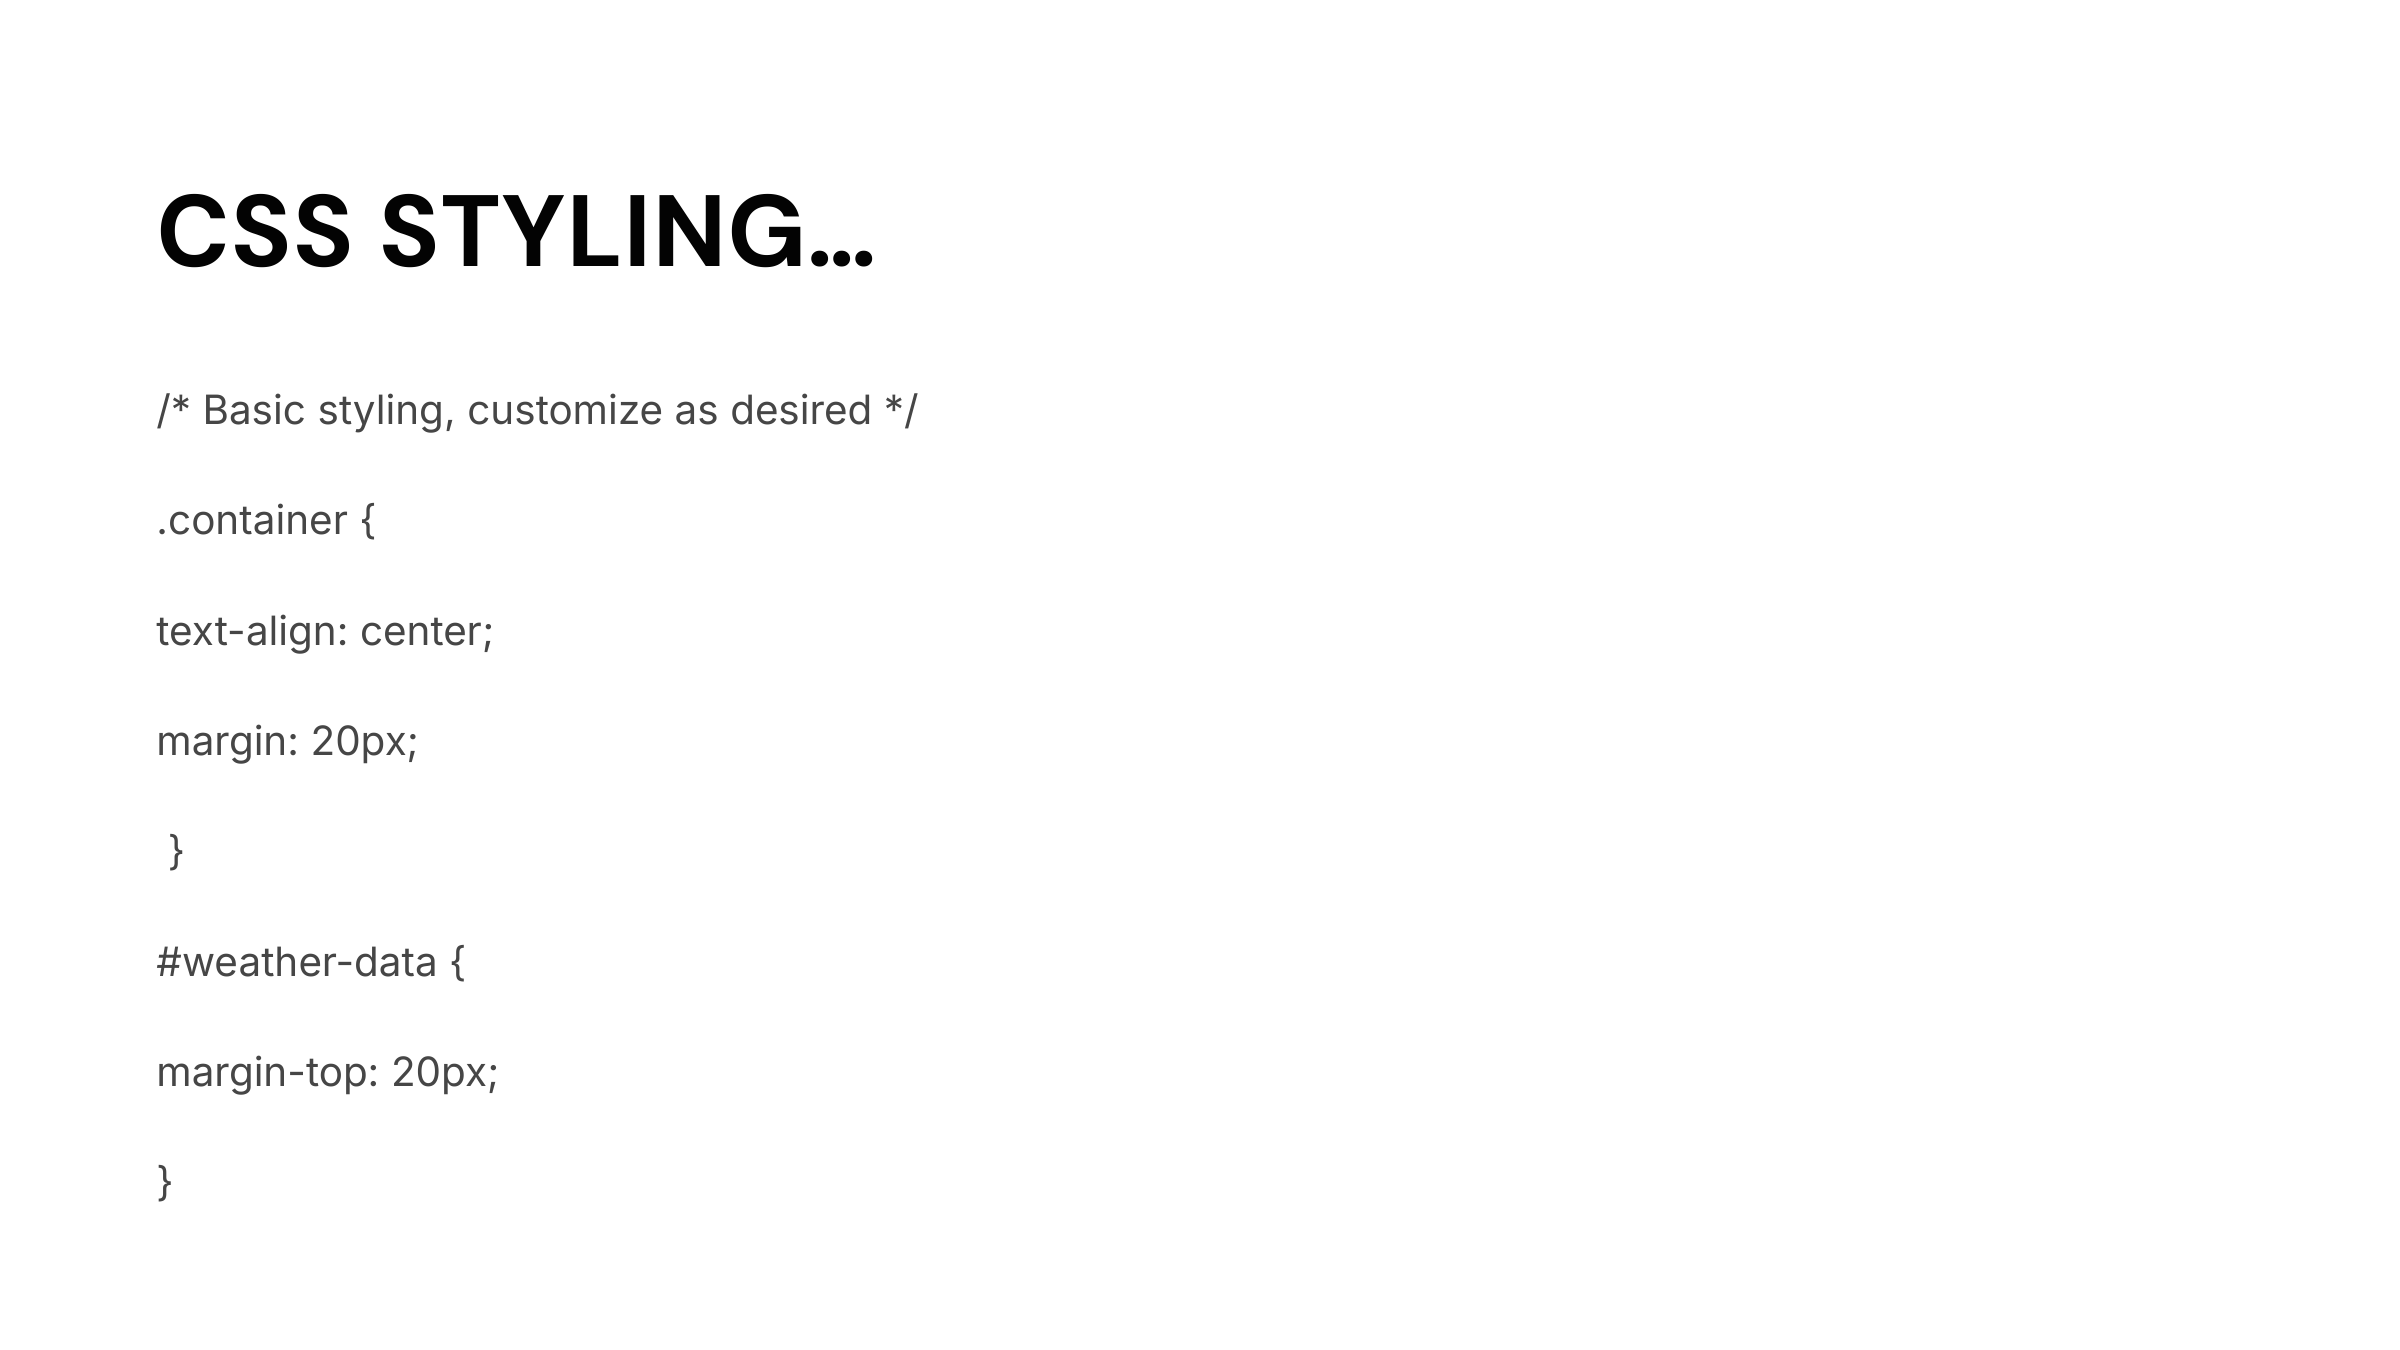

CSS STYLING…
/* Basic styling, customize as desired */
.container {
text-align: center;
margin: 20px;
 }
#weather-data {
margin-top: 20px;
}